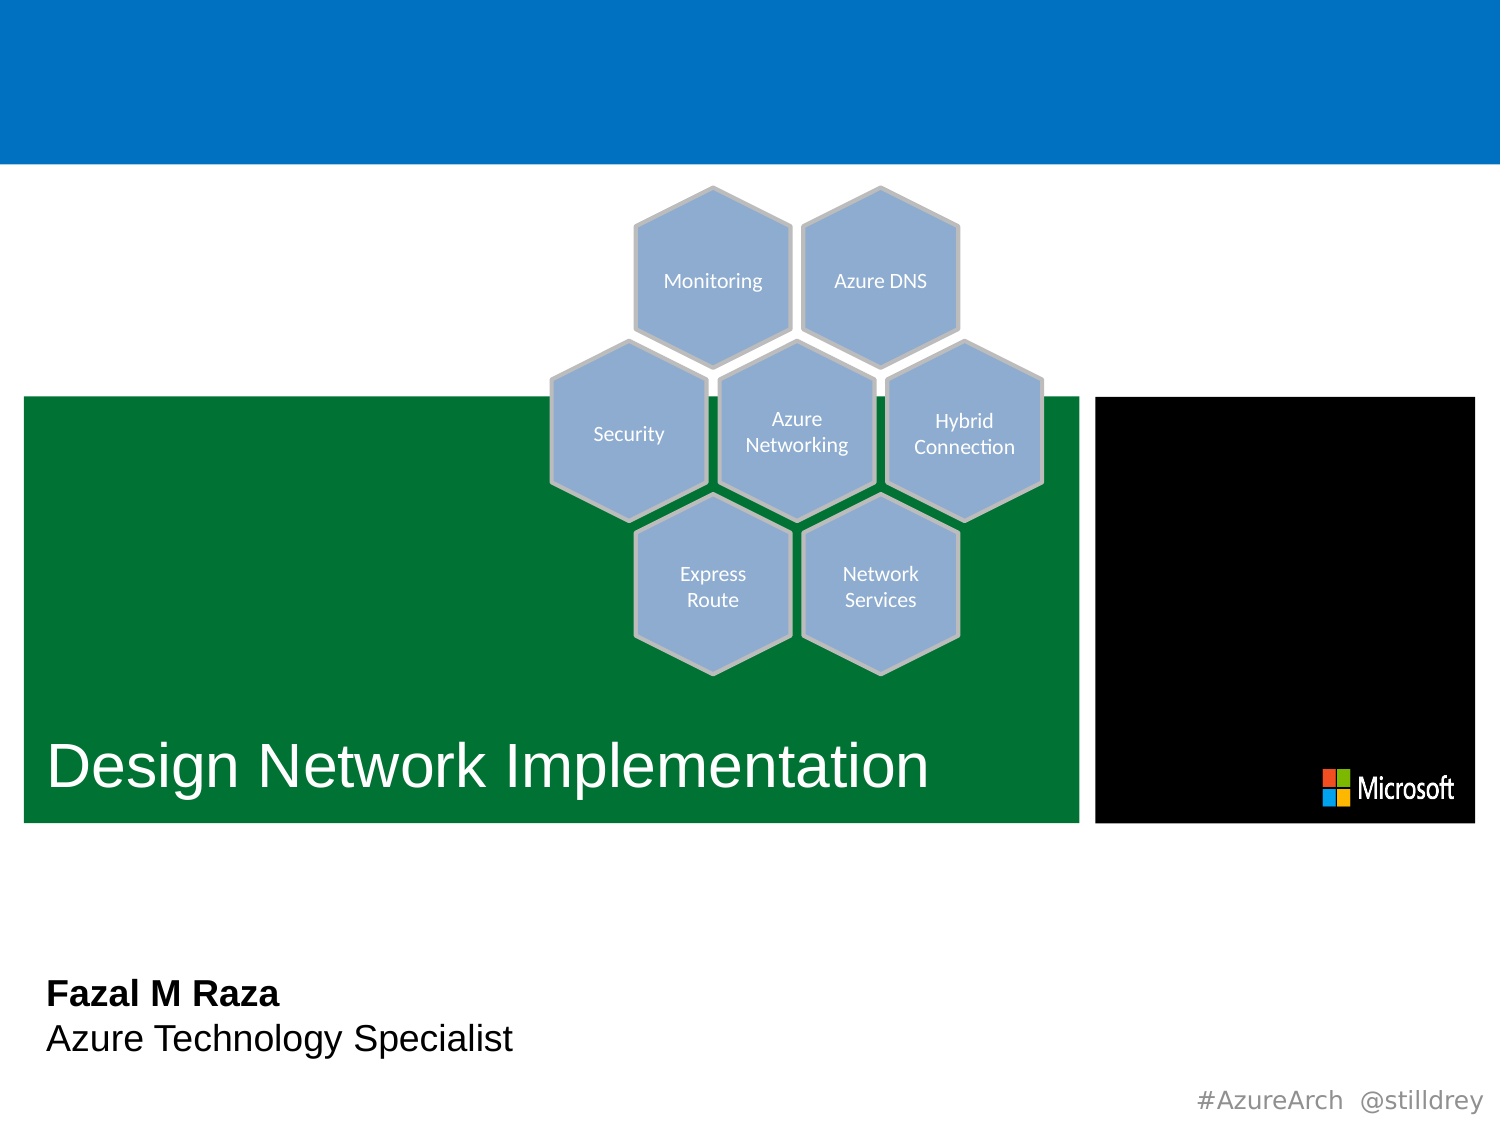

Azure DNS
Monitoring
Security
Azure
Networking
Hybrid Connection
Express Route
Network Services
# Design Network Implementation
Fazal M Raza
Azure Technology Specialist